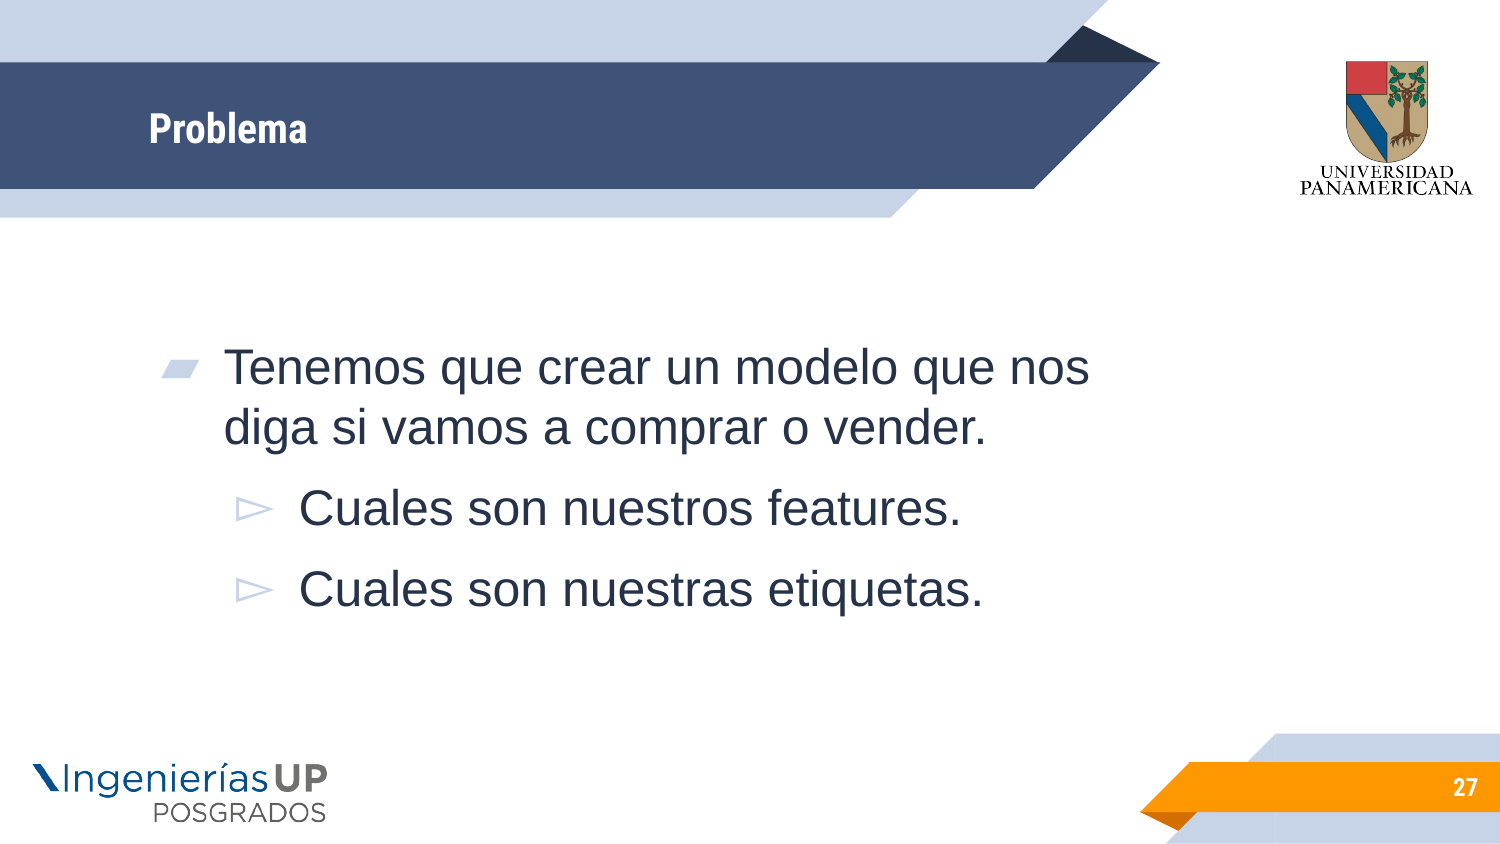

# Problema
Tenemos que crear un modelo que nos diga si vamos a comprar o vender.
Cuales son nuestros features.
Cuales son nuestras etiquetas.
27